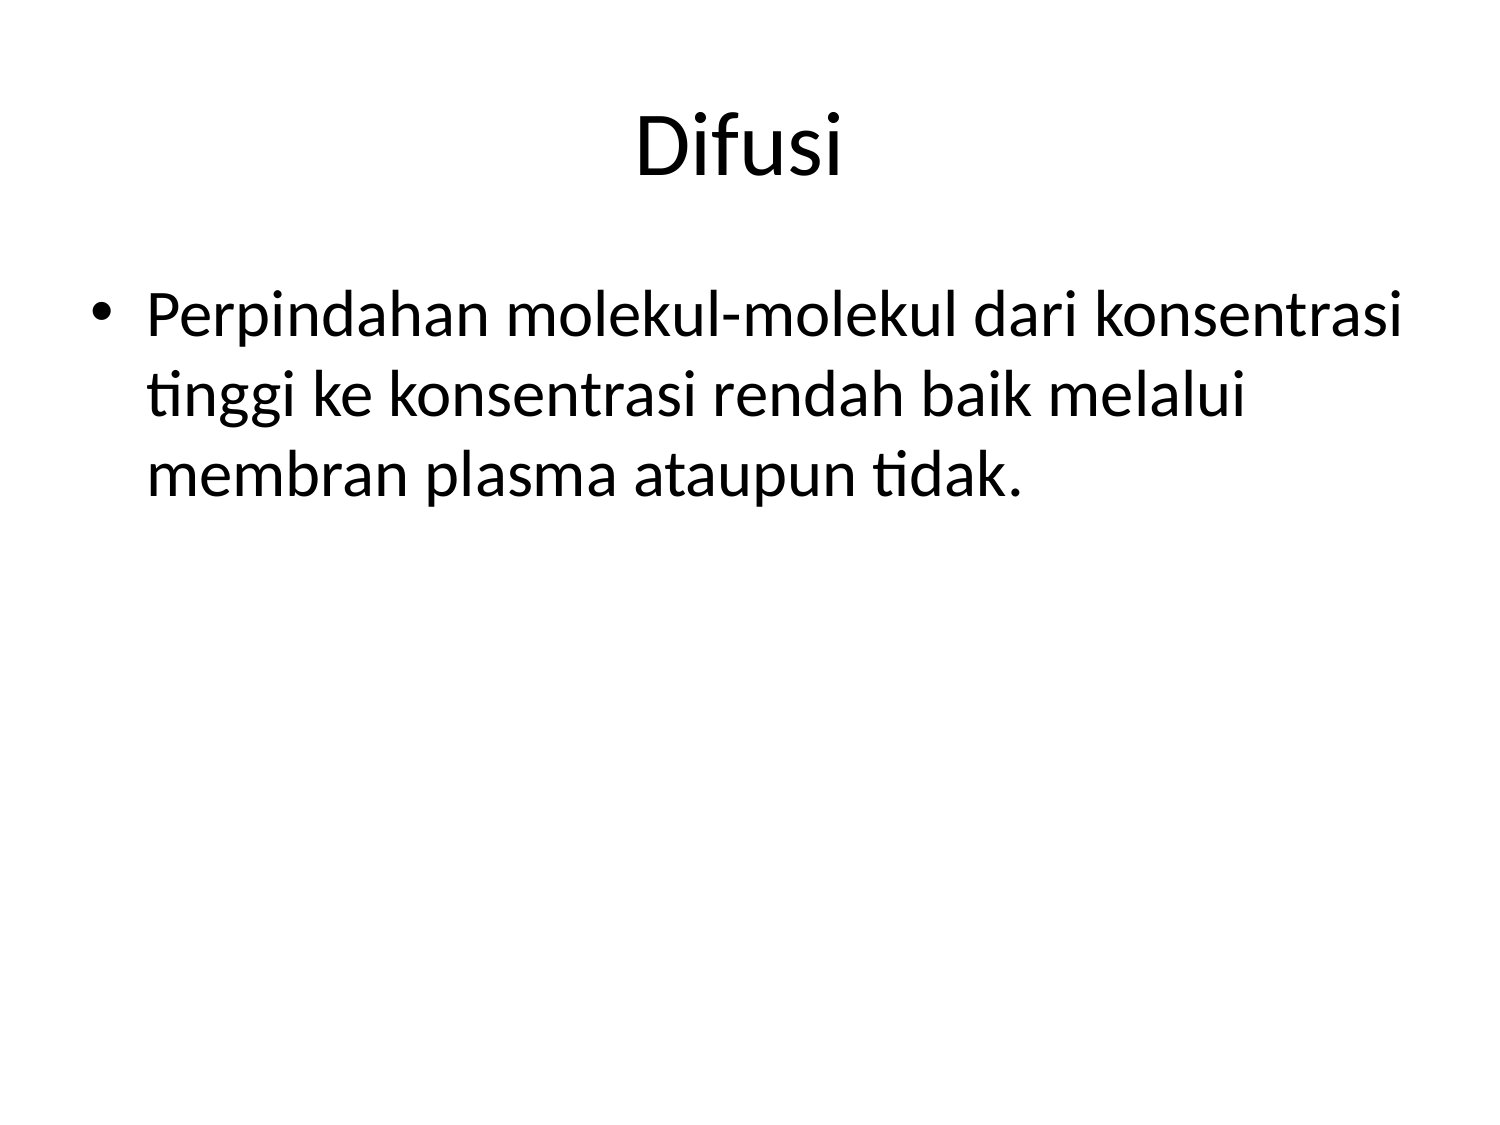

# Difusi
Perpindahan molekul-molekul dari konsentrasi tinggi ke konsentrasi rendah baik melalui membran plasma ataupun tidak.